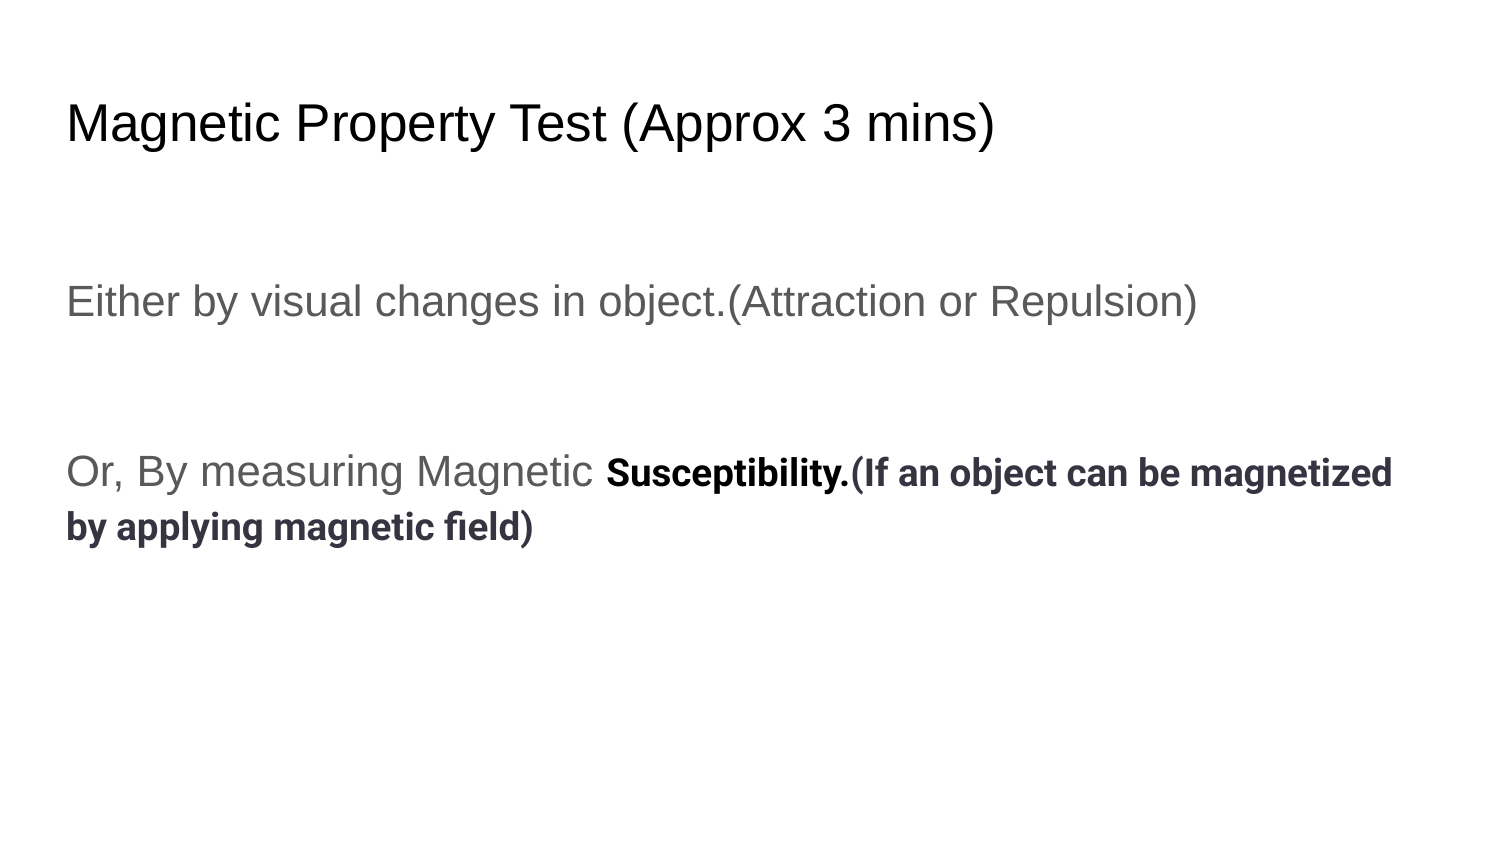

# Magnetic Property Test (Approx 3 mins)
Either by visual changes in object.(Attraction or Repulsion)

Or, By measuring Magnetic Susceptibility.(If an object can be magnetized by applying magnetic field)